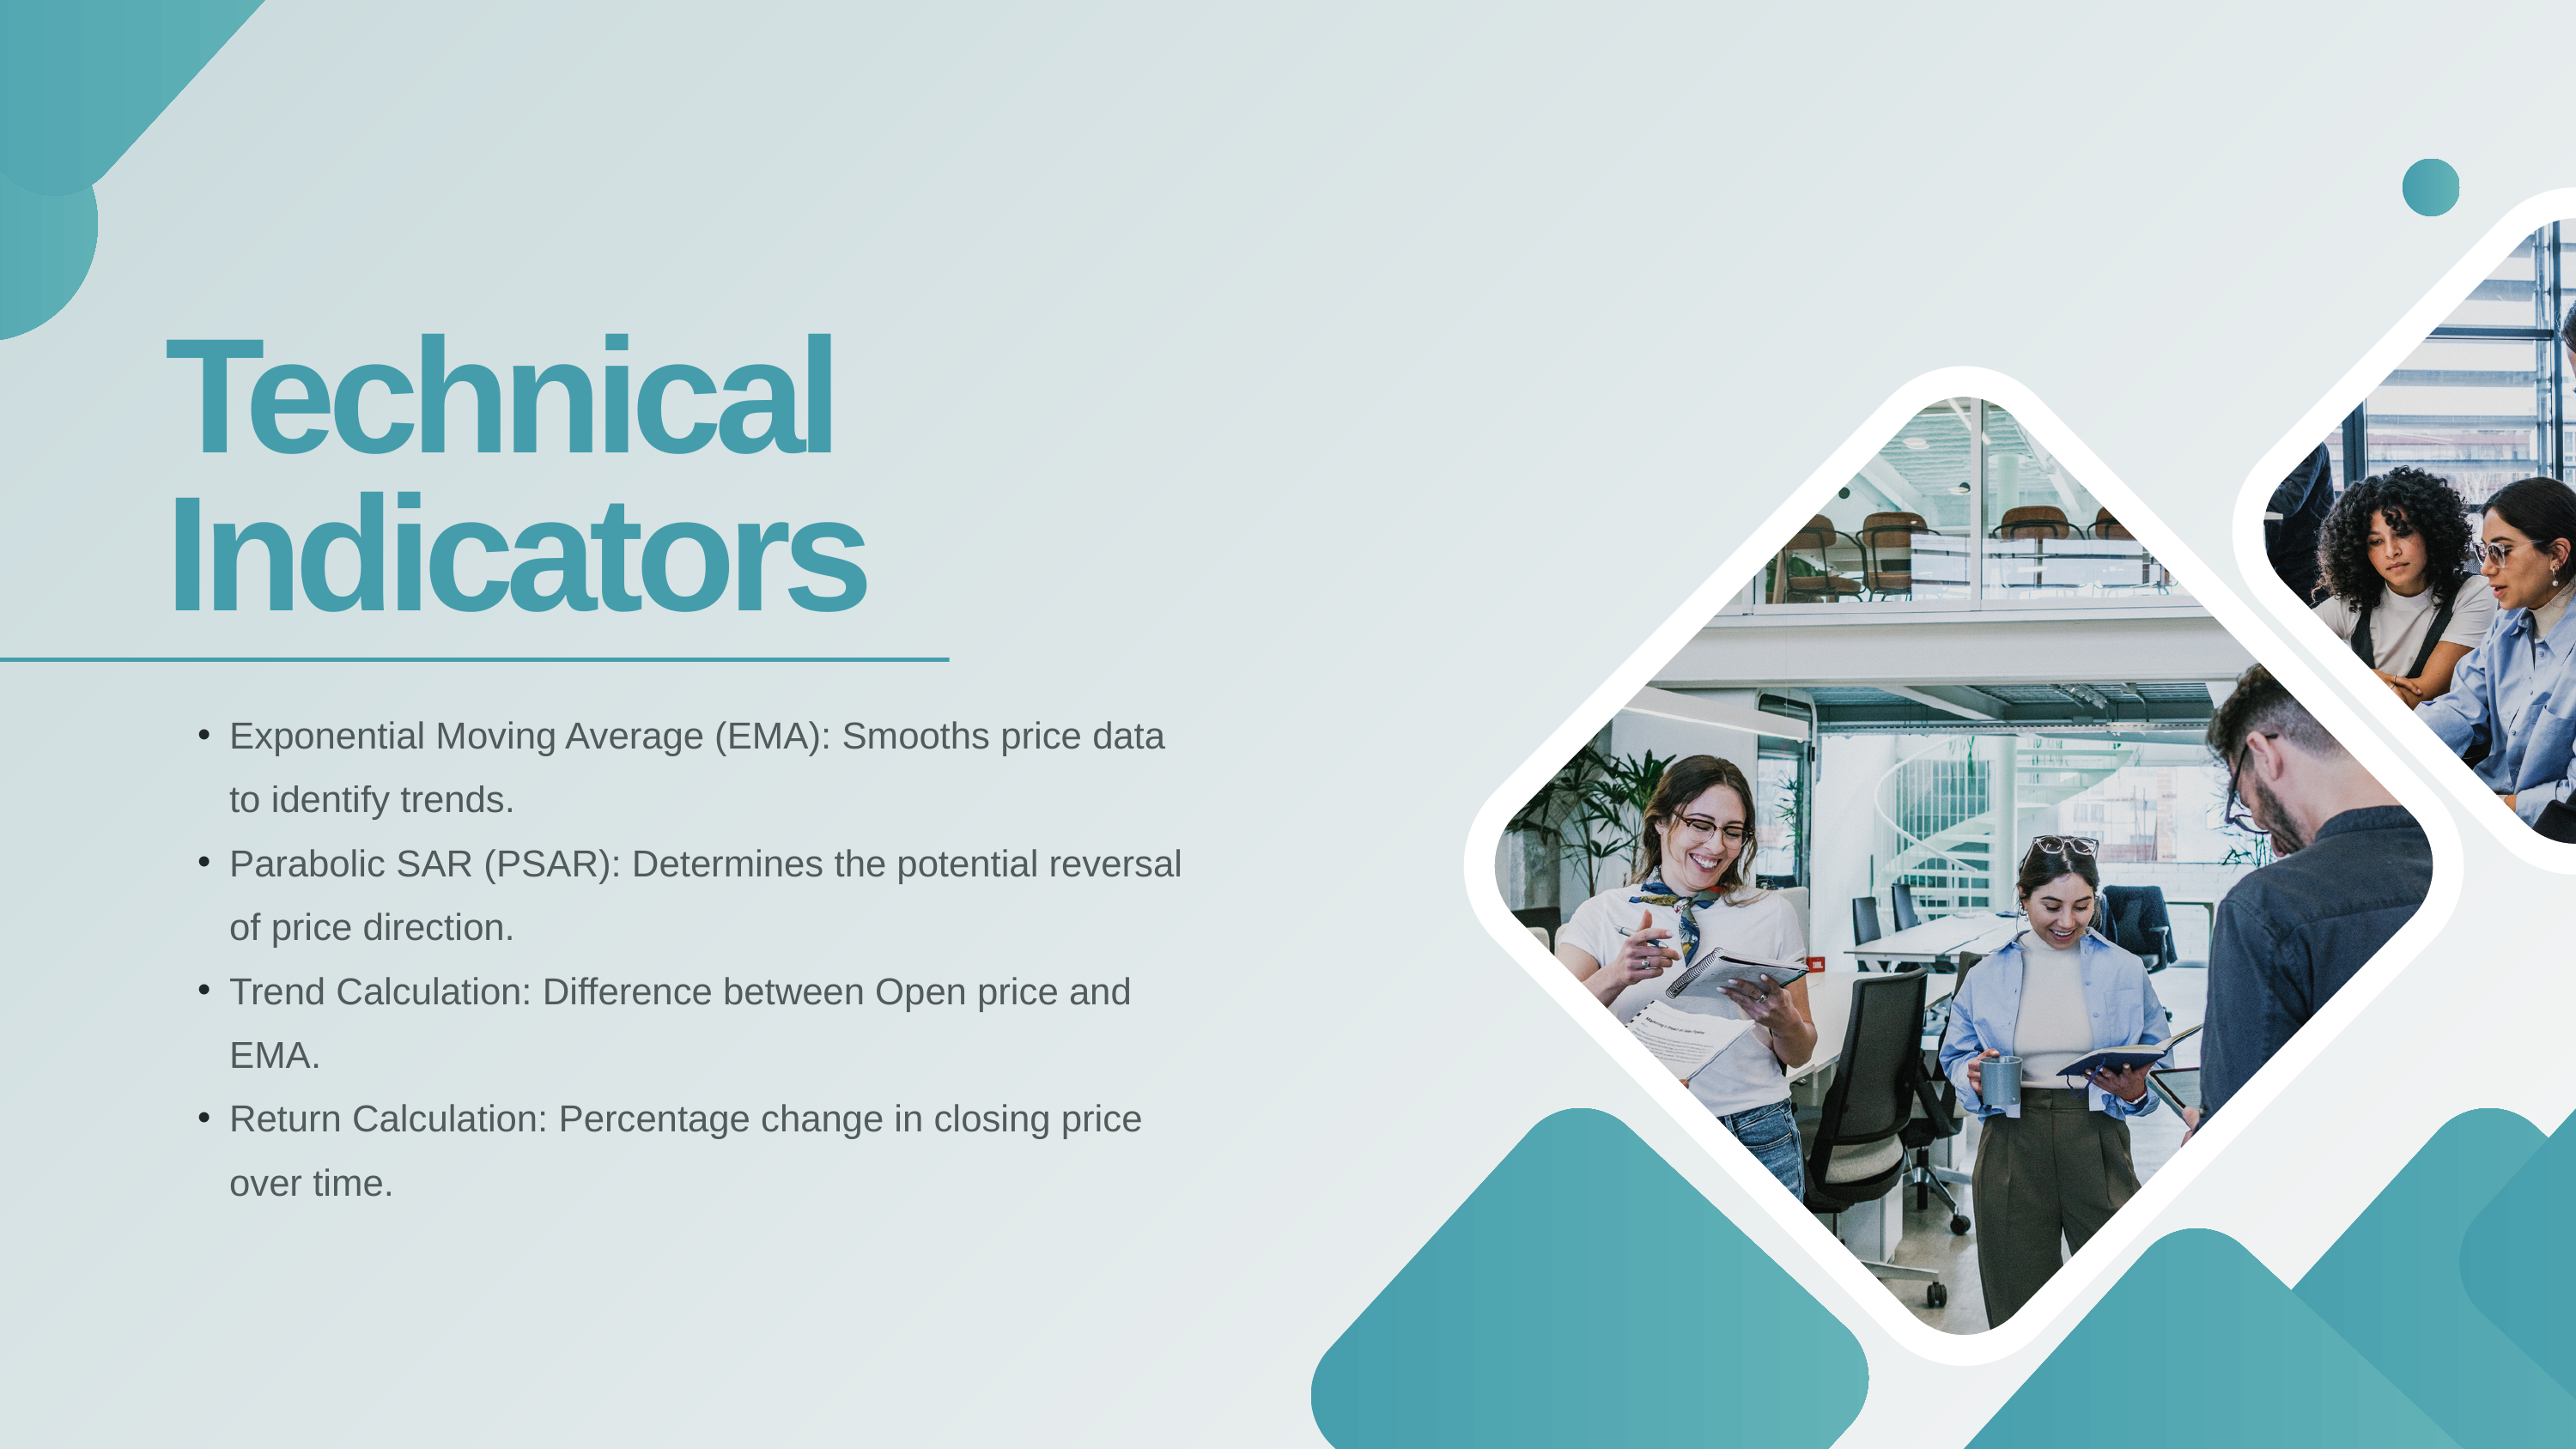

Technical Indicators
Exponential Moving Average (EMA): Smooths price data to identify trends.
Parabolic SAR (PSAR): Determines the potential reversal of price direction.
Trend Calculation: Difference between Open price and EMA.
Return Calculation: Percentage change in closing price over time.